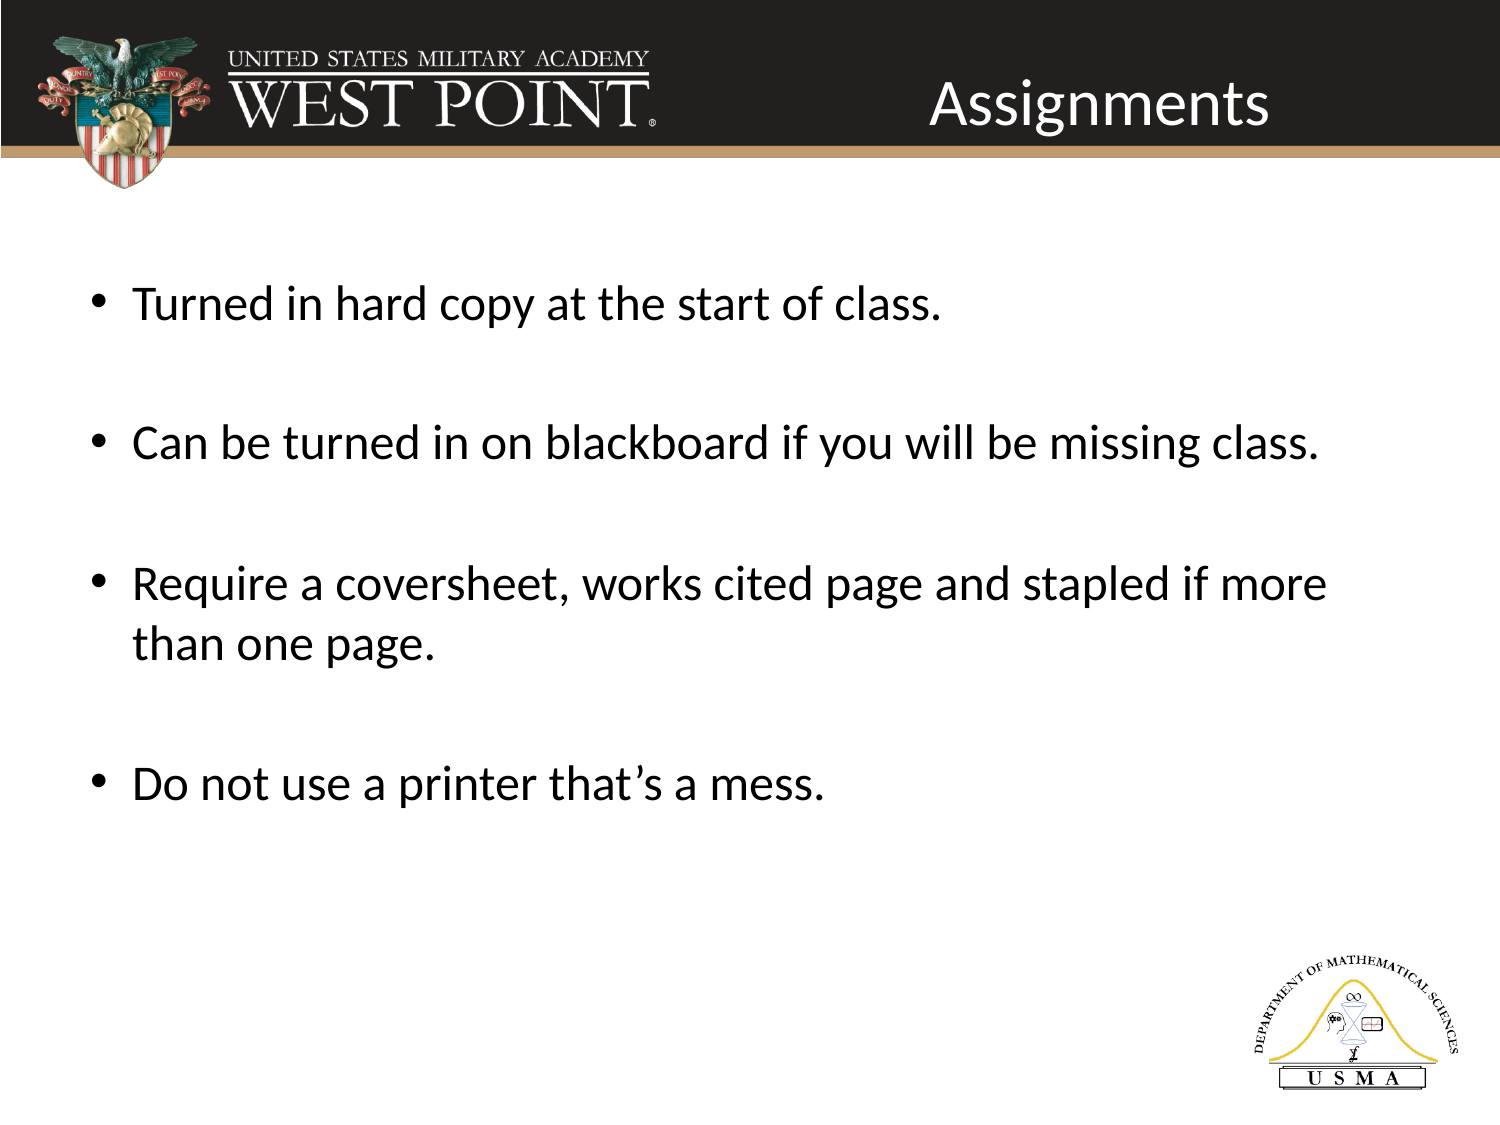

# Assignments
Turned in hard copy at the start of class.

Can be turned in on blackboard if you will be missing class.

Require a coversheet, works cited page and stapled if more than one page.

Do not use a printer that’s a mess.